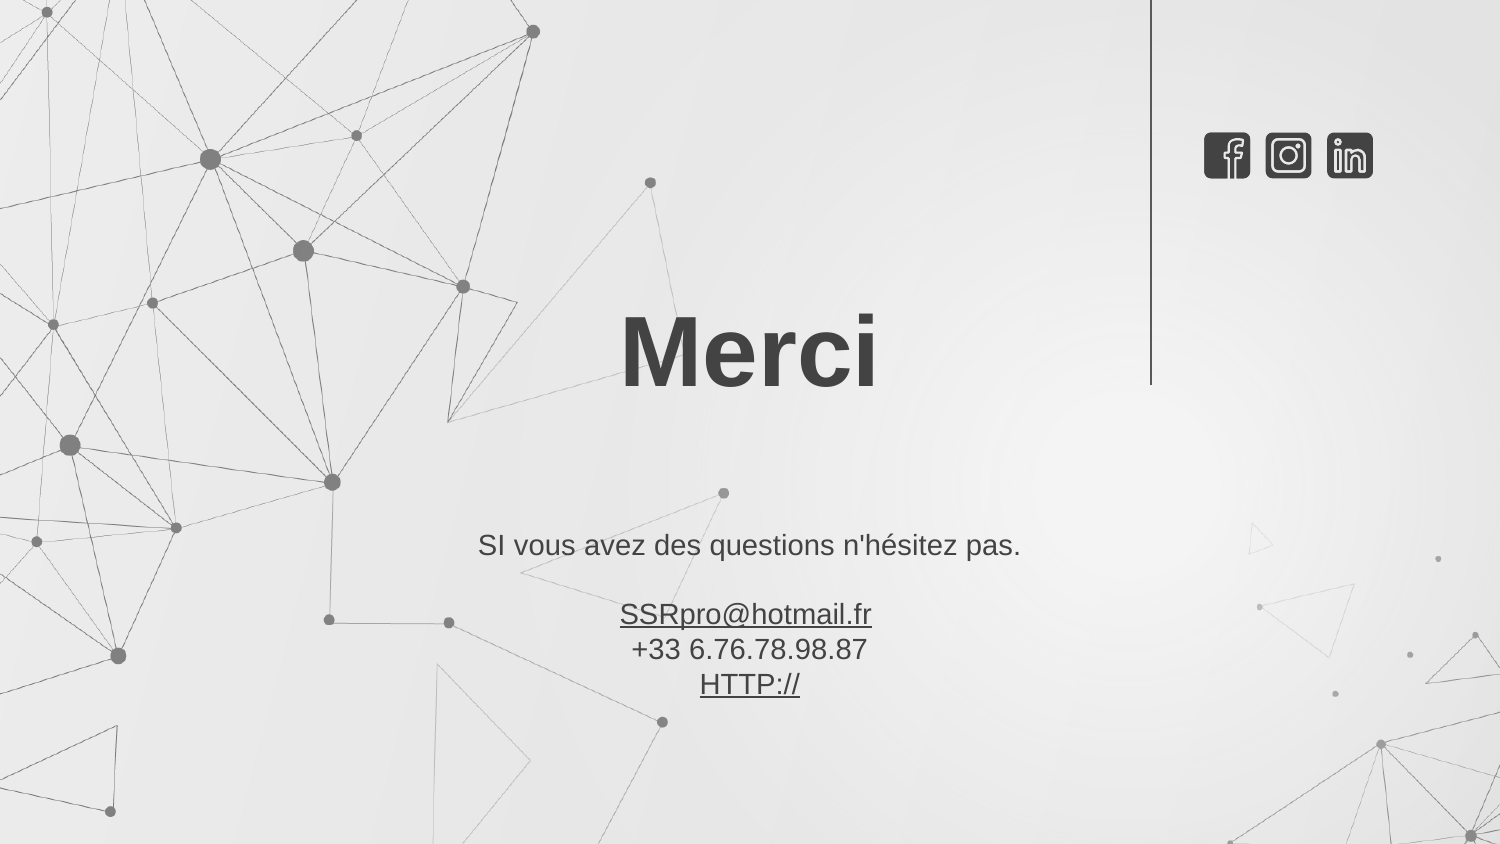

# Merci
SI vous avez des questions n'hésitez pas.

SSRpro@hotmail.fr
+33 6.76.78.98.87
HTTP://